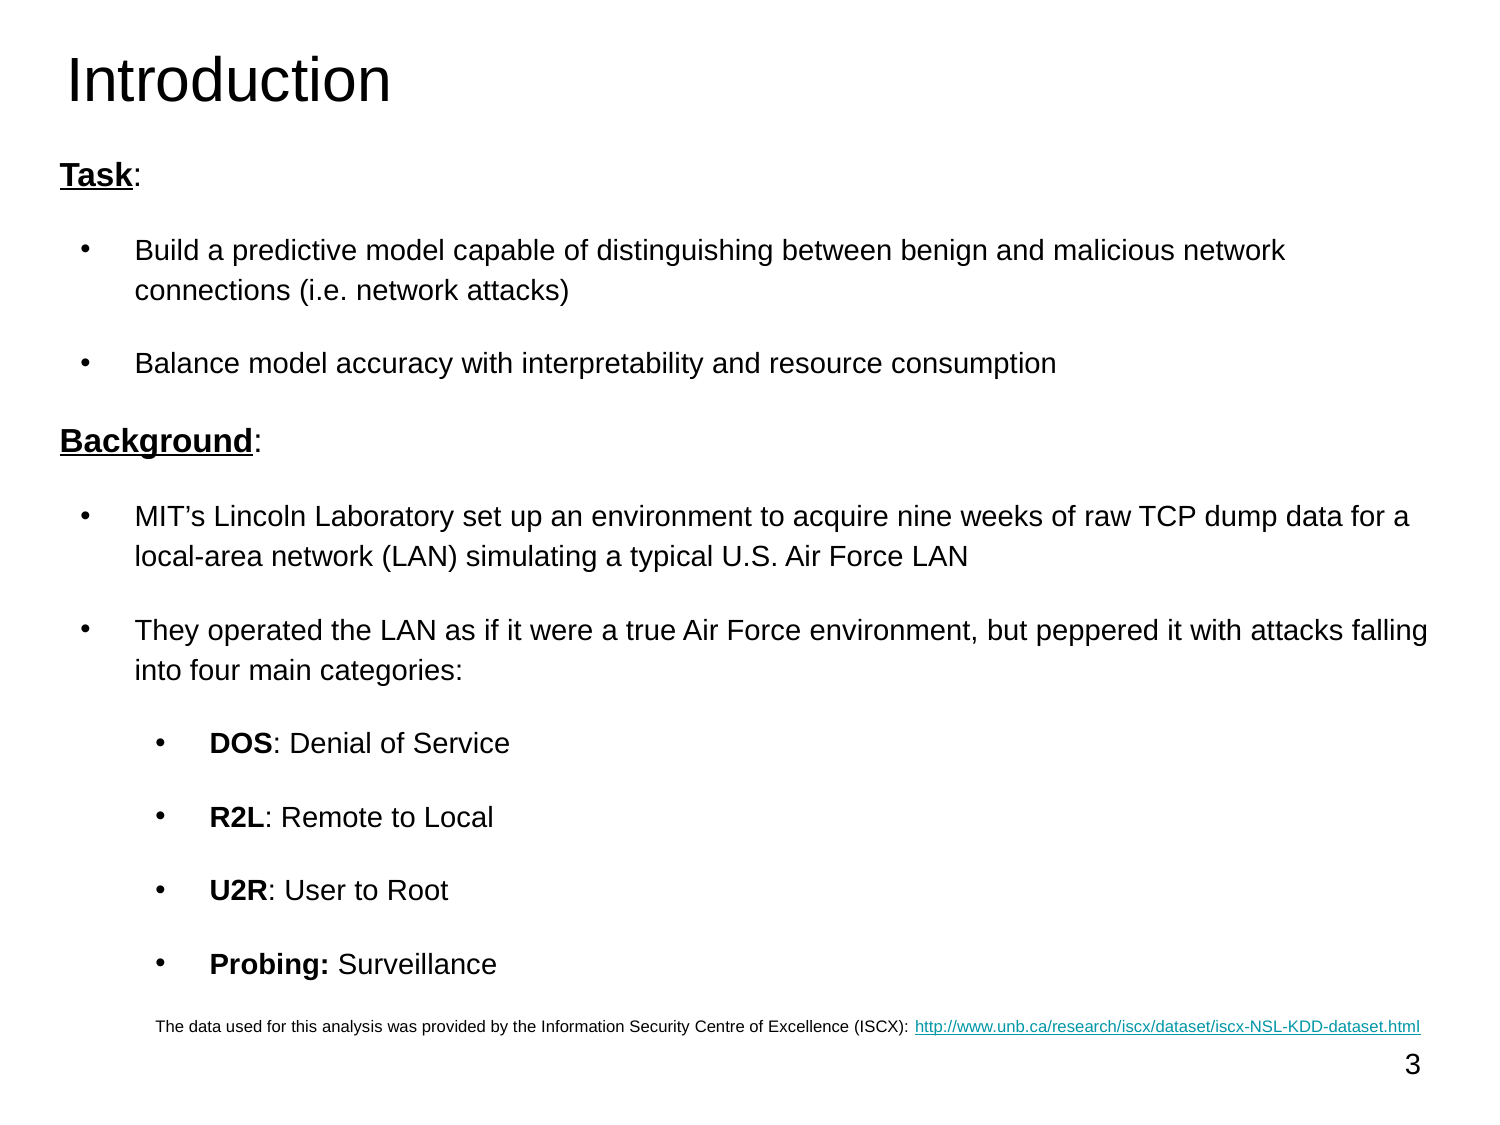

# Introduction
Task:
Build a predictive model capable of distinguishing between benign and malicious network connections (i.e. network attacks)
Balance model accuracy with interpretability and resource consumption
Background:
MIT’s Lincoln Laboratory set up an environment to acquire nine weeks of raw TCP dump data for a local-area network (LAN) simulating a typical U.S. Air Force LAN
They operated the LAN as if it were a true Air Force environment, but peppered it with attacks falling into four main categories:
DOS: Denial of Service
R2L: Remote to Local
U2R: User to Root
Probing: Surveillance
The data used for this analysis was provided by the Information Security Centre of Excellence (ISCX): http://www.unb.ca/research/iscx/dataset/iscx-NSL-KDD-dataset.html
3